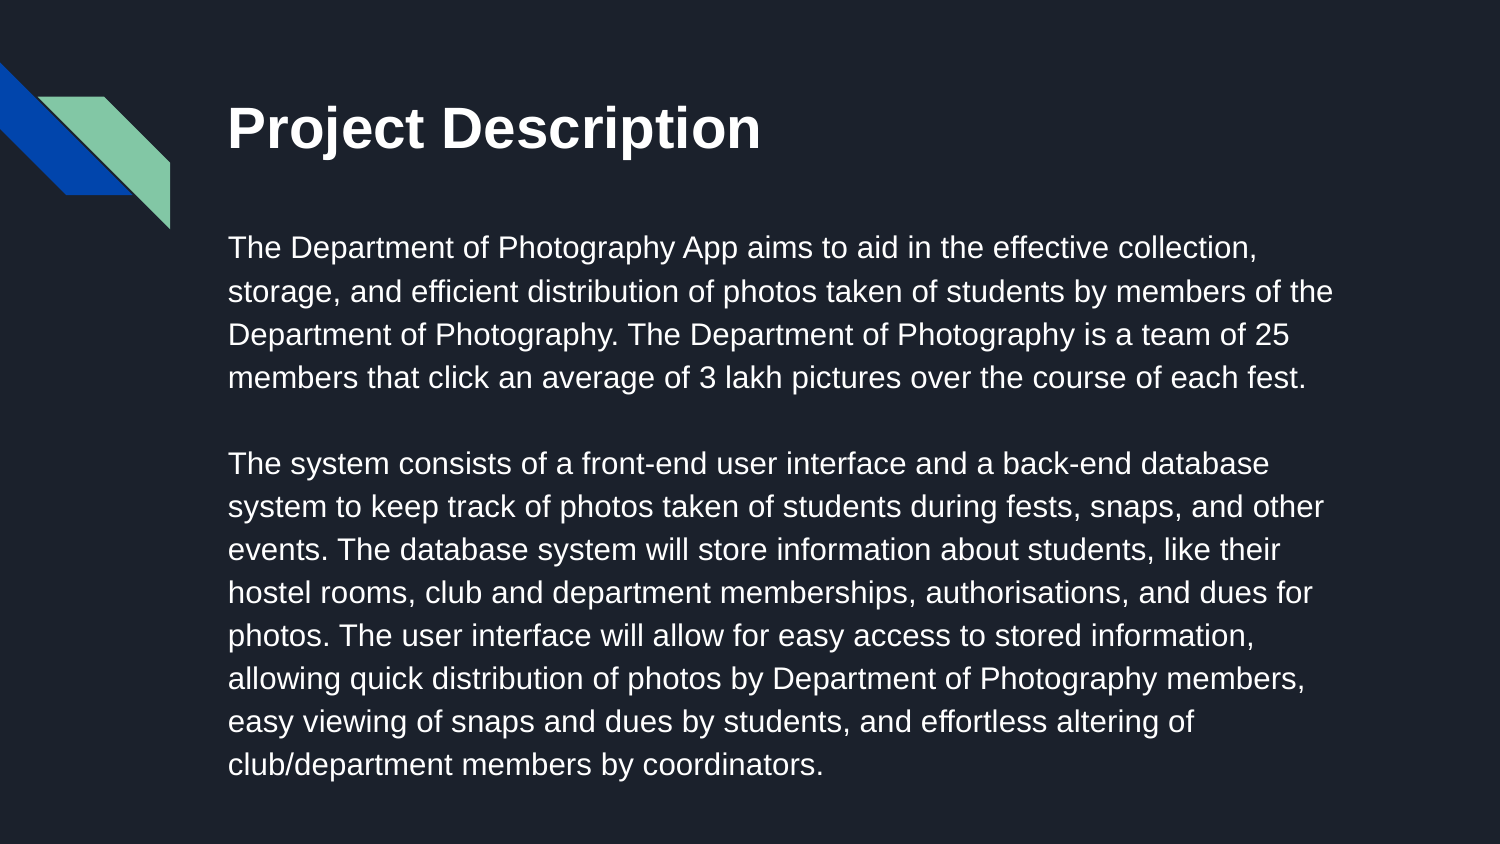

# Project Description
The Department of Photography App aims to aid in the effective collection, storage, and efficient distribution of photos taken of students by members of the Department of Photography. The Department of Photography is a team of 25 members that click an average of 3 lakh pictures over the course of each fest.

The system consists of a front-end user interface and a back-end database system to keep track of photos taken of students during fests, snaps, and other events. The database system will store information about students, like their hostel rooms, club and department memberships, authorisations, and dues for photos. The user interface will allow for easy access to stored information, allowing quick distribution of photos by Department of Photography members, easy viewing of snaps and dues by students, and effortless altering of club/department members by coordinators.